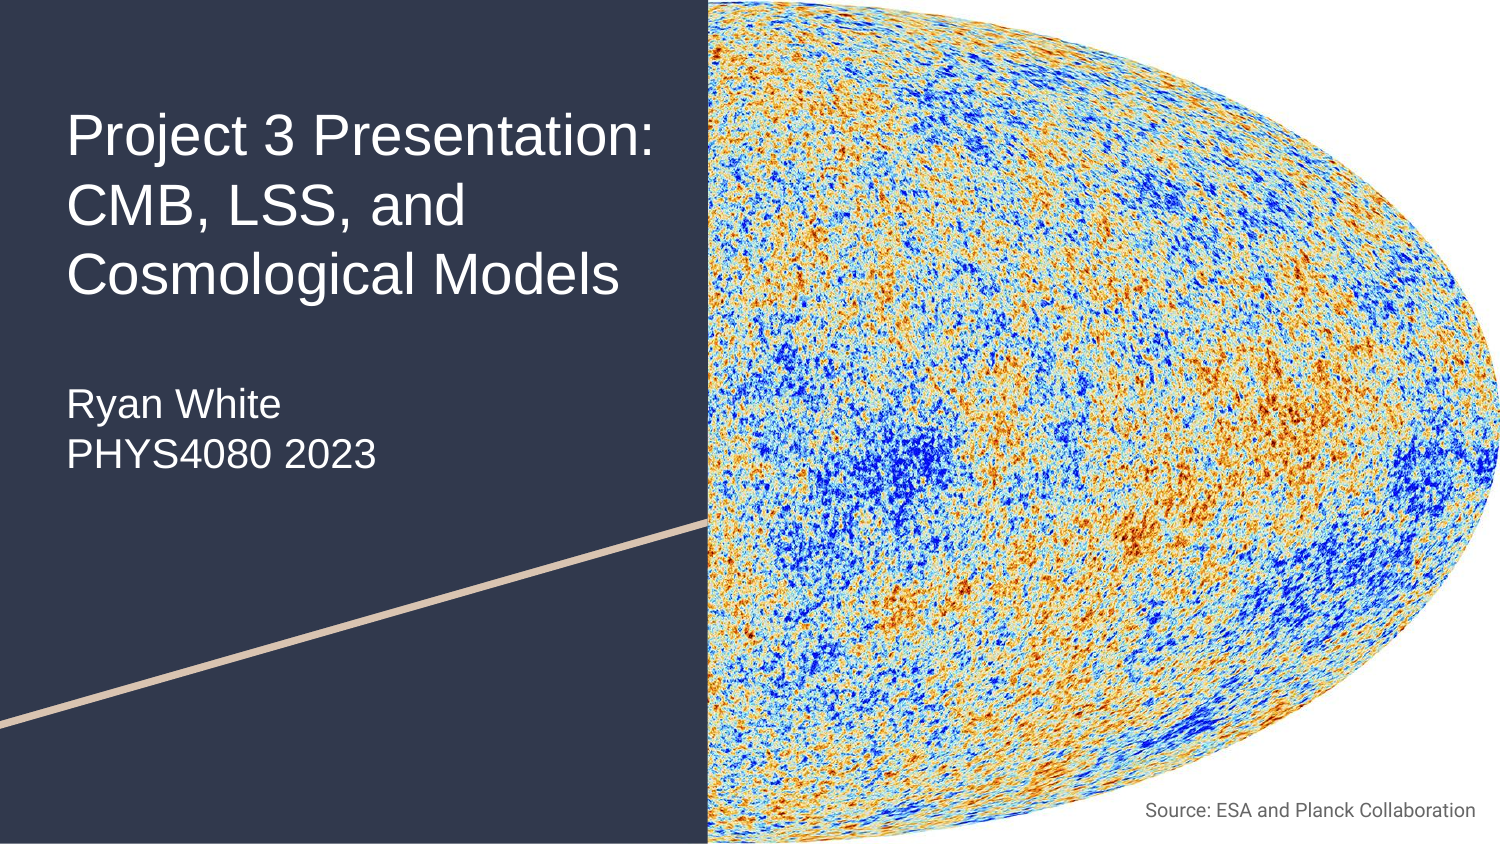

# Project 3 Presentation: CMB, LSS, and Cosmological Models

Ryan White
PHYS4080 2023
Source: ESA and Planck Collaboration